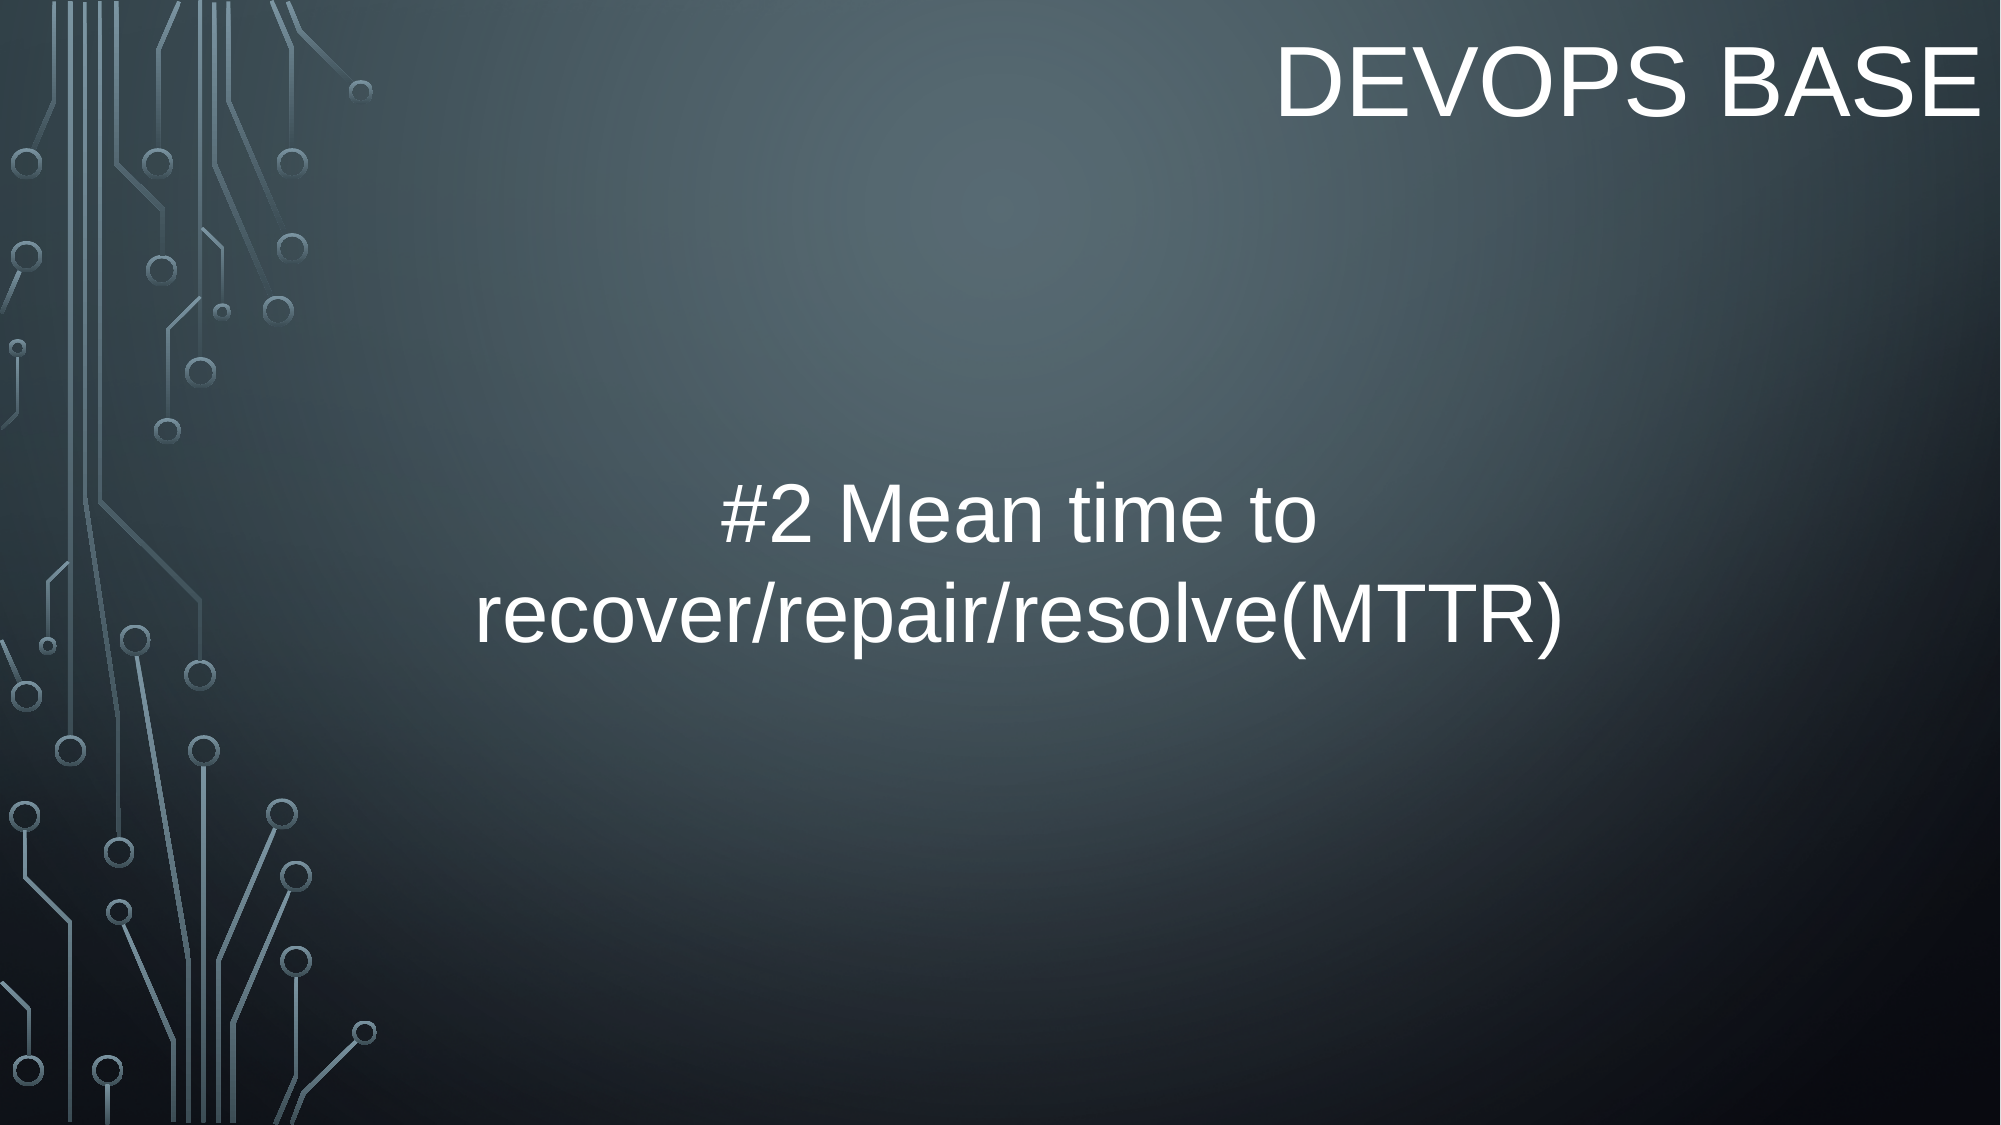

# Devops BASE
#2 Mean time to recover/repair/resolve(MTTR)